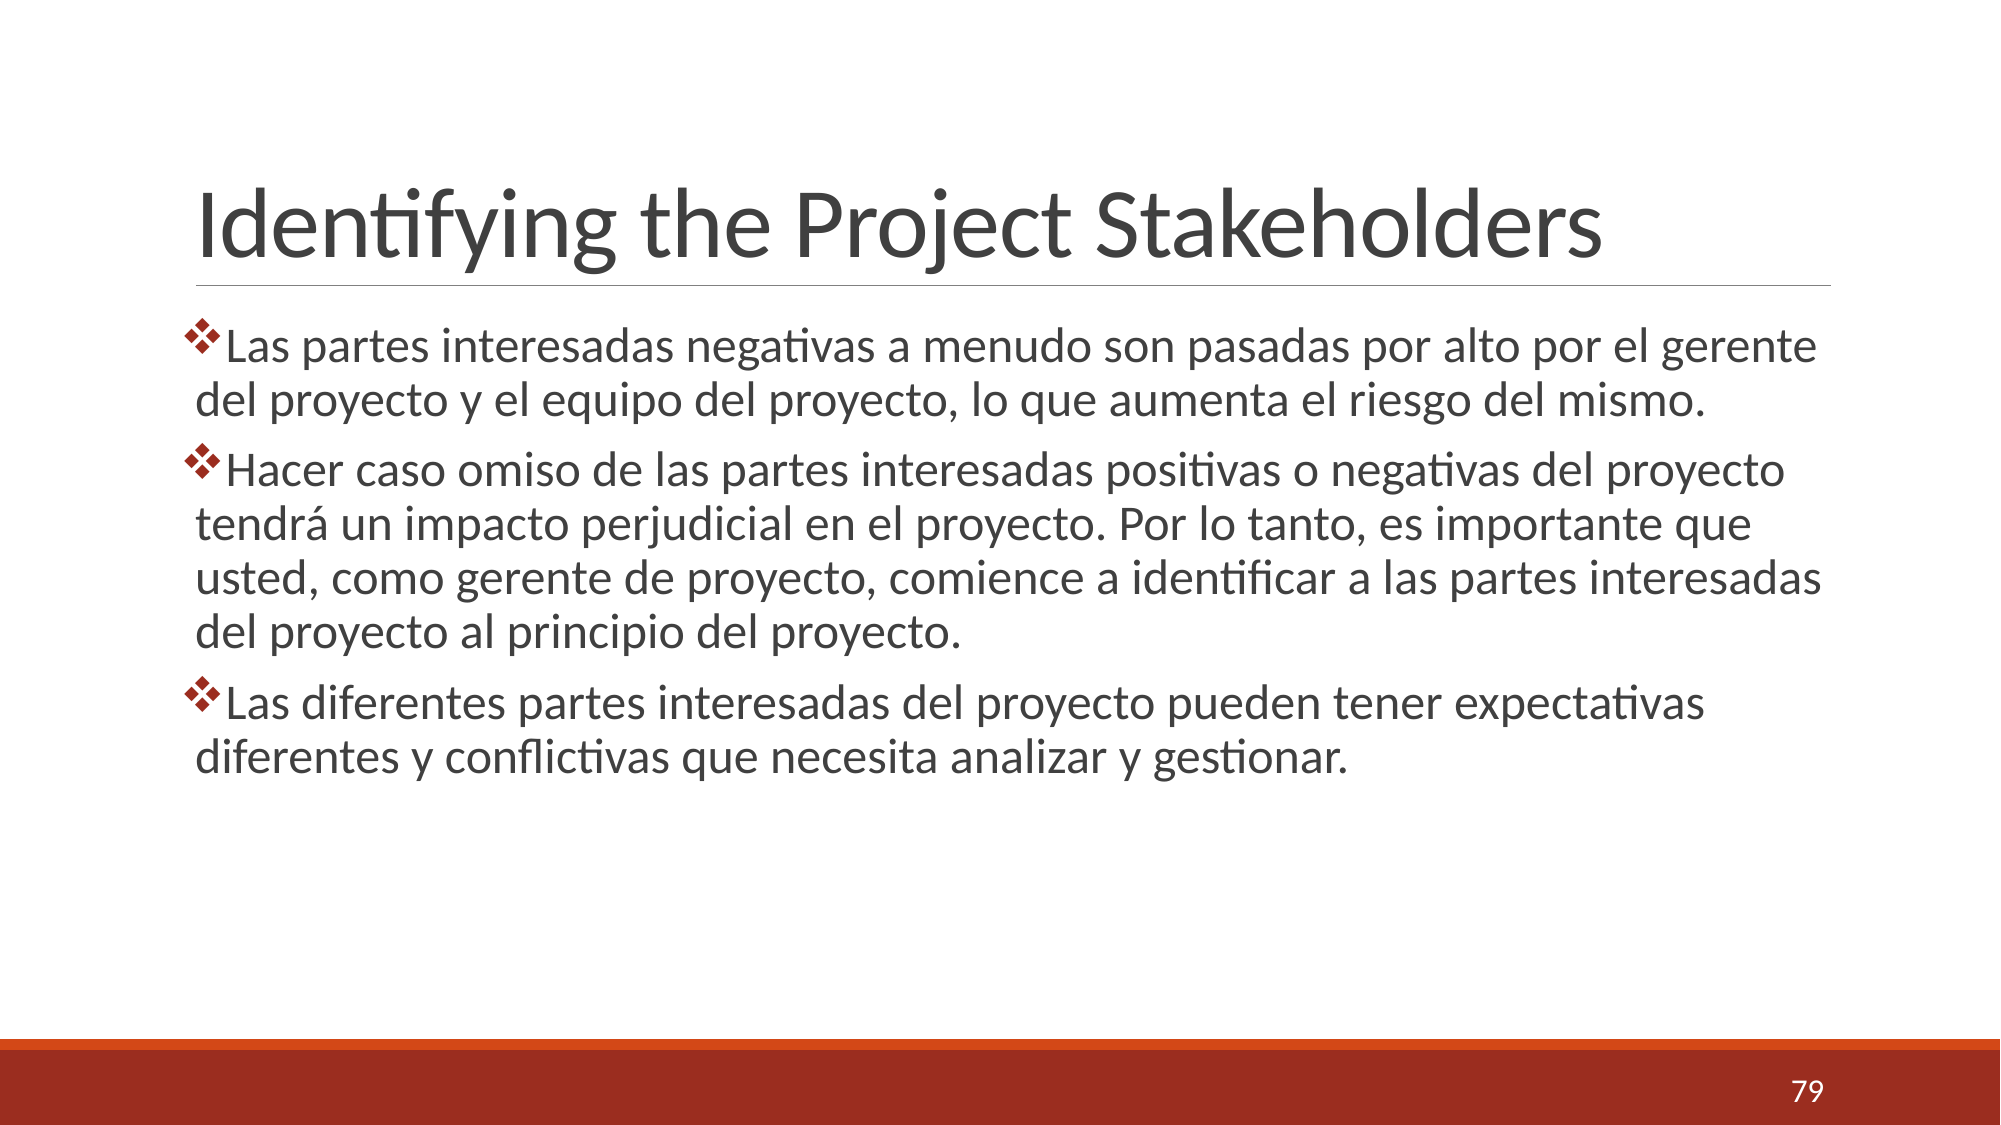

# Identifying the Project Stakeholders
Las partes interesadas negativas a menudo son pasadas por alto por el gerente del proyecto y el equipo del proyecto, lo que aumenta el riesgo del mismo.
Hacer caso omiso de las partes interesadas positivas o negativas del proyecto tendrá un impacto perjudicial en el proyecto. Por lo tanto, es importante que usted, como gerente de proyecto, comience a identificar a las partes interesadas del proyecto al principio del proyecto.
Las diferentes partes interesadas del proyecto pueden tener expectativas diferentes y conflictivas que necesita analizar y gestionar.
79